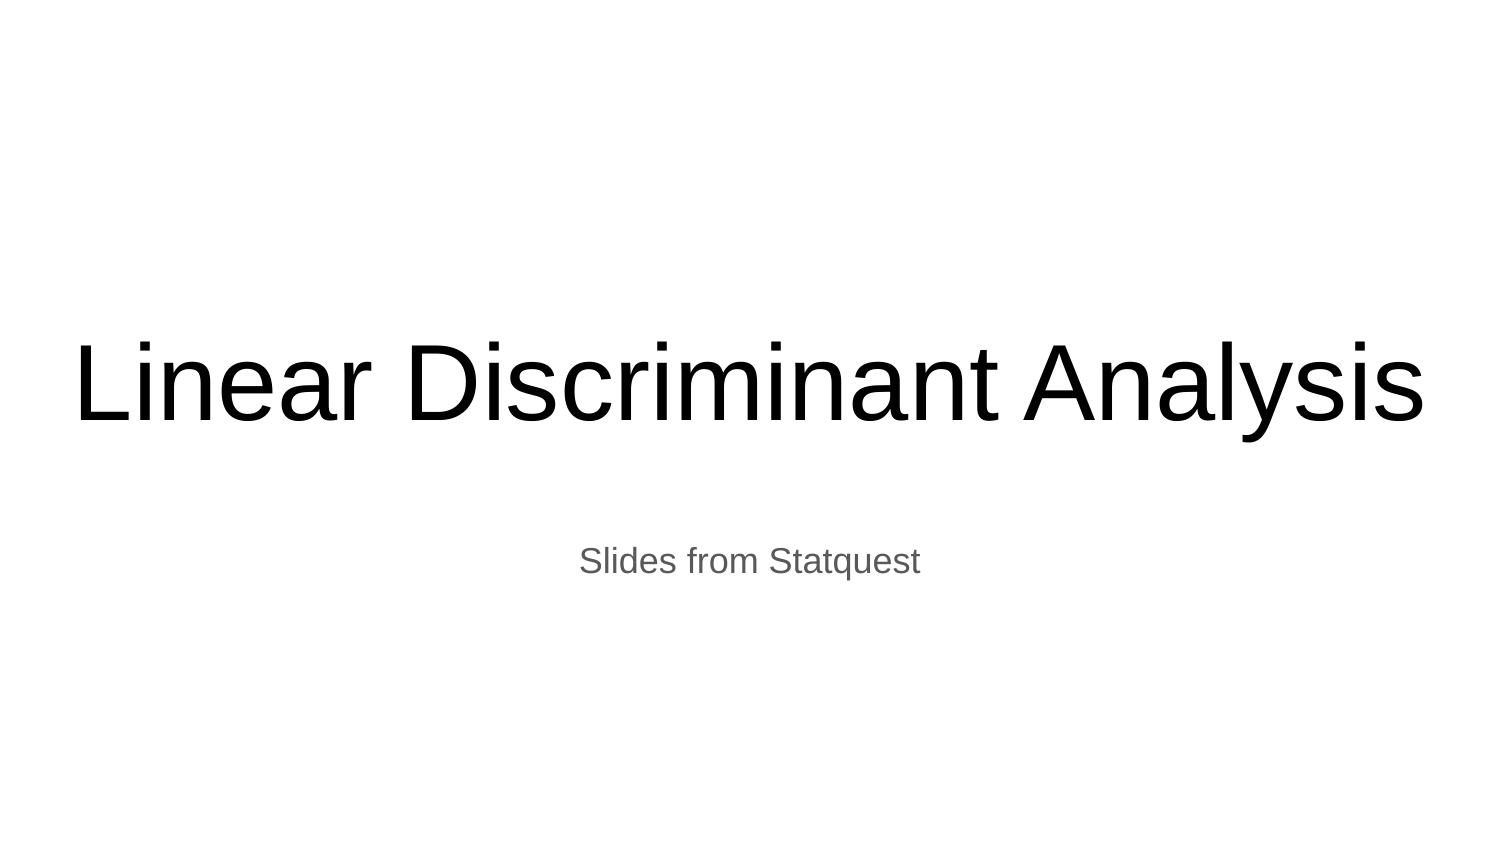

# Linear Discriminant Analysis
Slides from Statquest